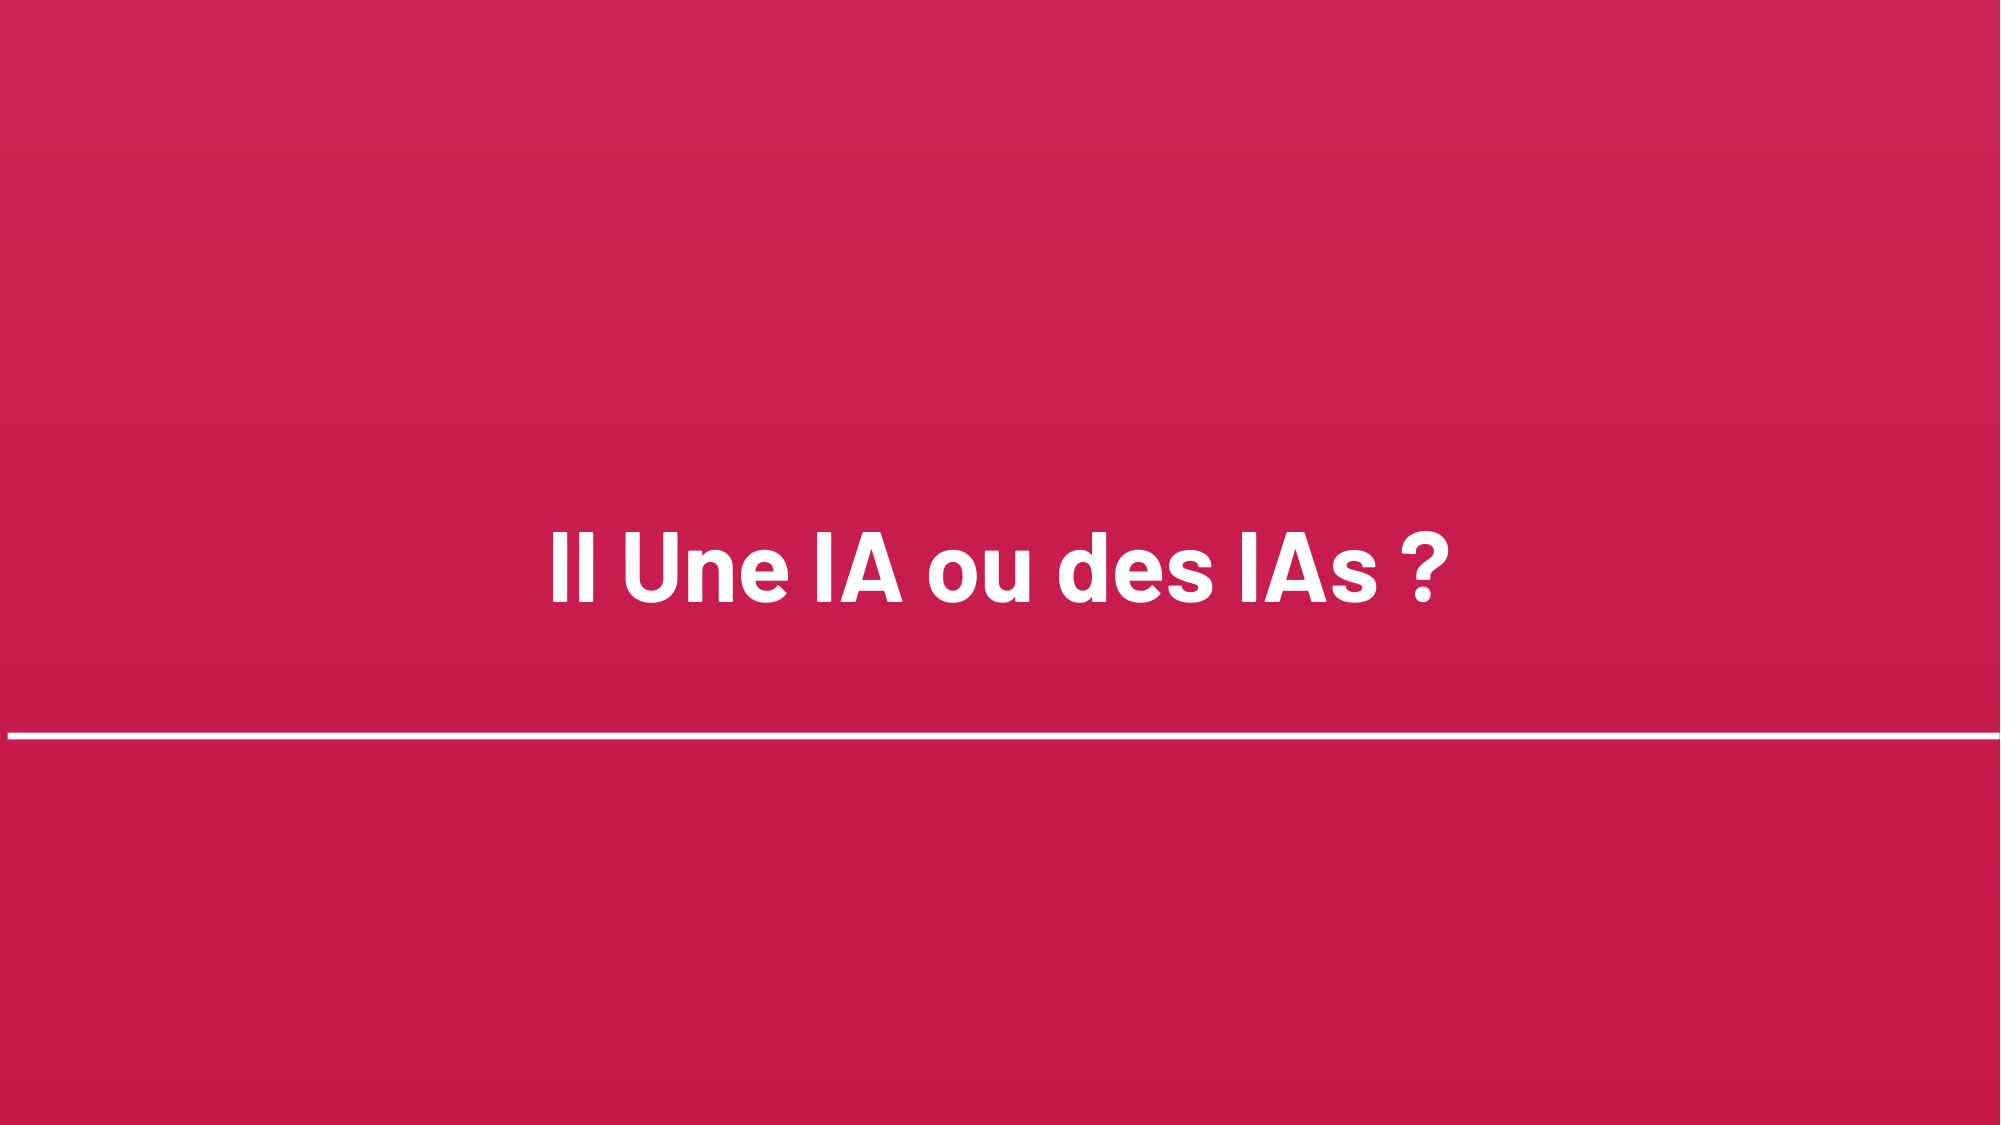

II Une IA ou des IAs ?